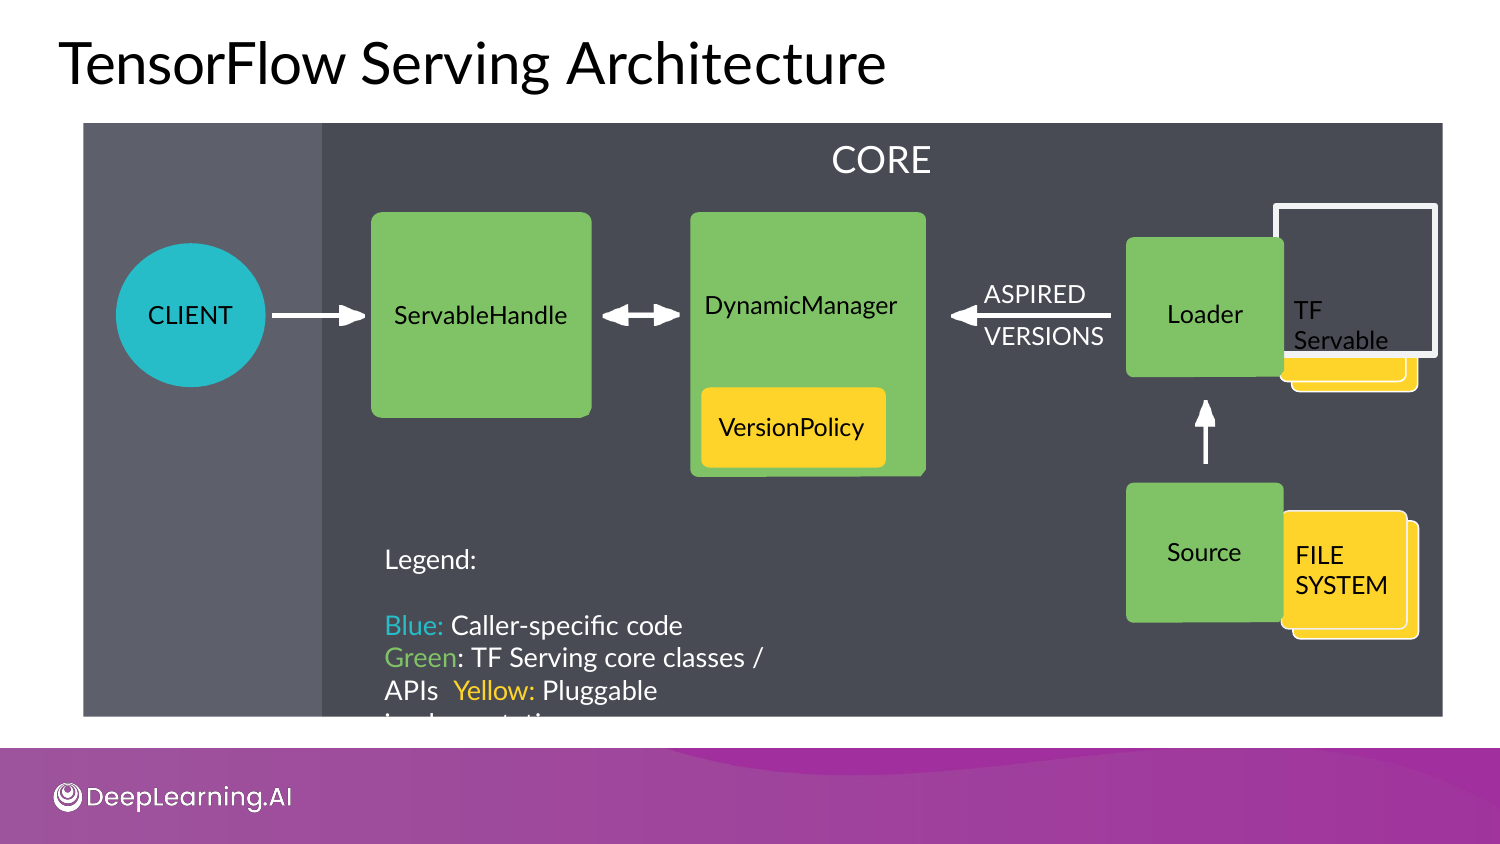

# TensorFlow Serving Architecture

CORE

TF
Servable

ASPIRED
DynamicManager
Loader
ServableHandle
CLIENT

VERSIONS

VersionPolicy

Source
FILE  SYSTEM
Legend:
Blue: Caller-speciﬁc code
Green: TF Serving core classes / APIs  Yellow: Pluggable implementations